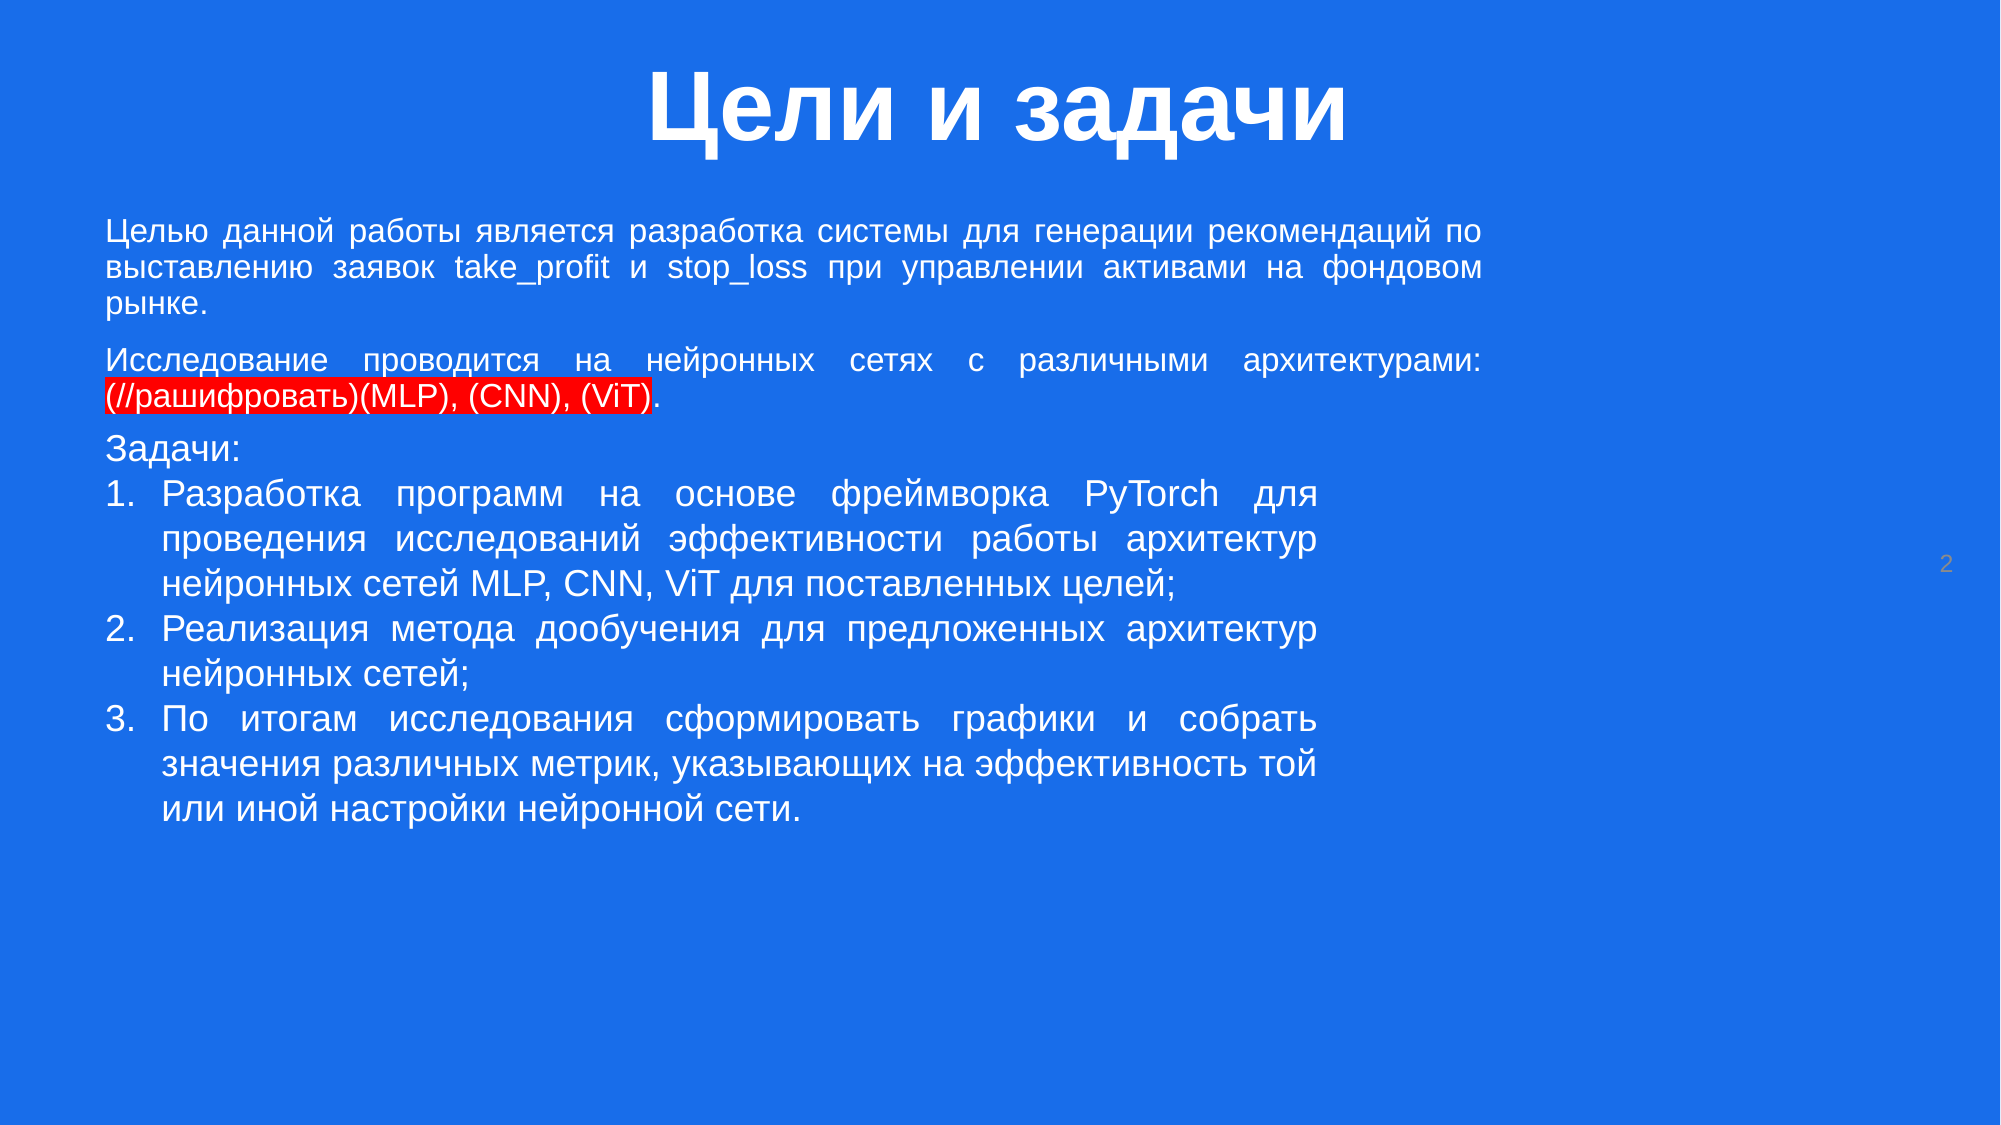

Цели и задачи
Целью данной работы является разработка системы для генерации рекомендаций по выставлению заявок take_profit и stop_loss при управлении активами на фондовом рынке.
Исследование проводится на нейронных сетях с различными архитектурами: (//рашифровать)(MLP), (CNN), (ViT).
Задачи:
Разработка программ на основе фреймворка PyTorch для проведения исследований эффективности работы архитектур нейронных сетей MLP, CNN, ViT для поставленных целей;
Реализация метода дообучения для предложенных архитектур нейронных сетей;
По итогам исследования сформировать графики и собрать значения различных метрик, указывающих на эффективность той или иной настройки нейронной сети.
2